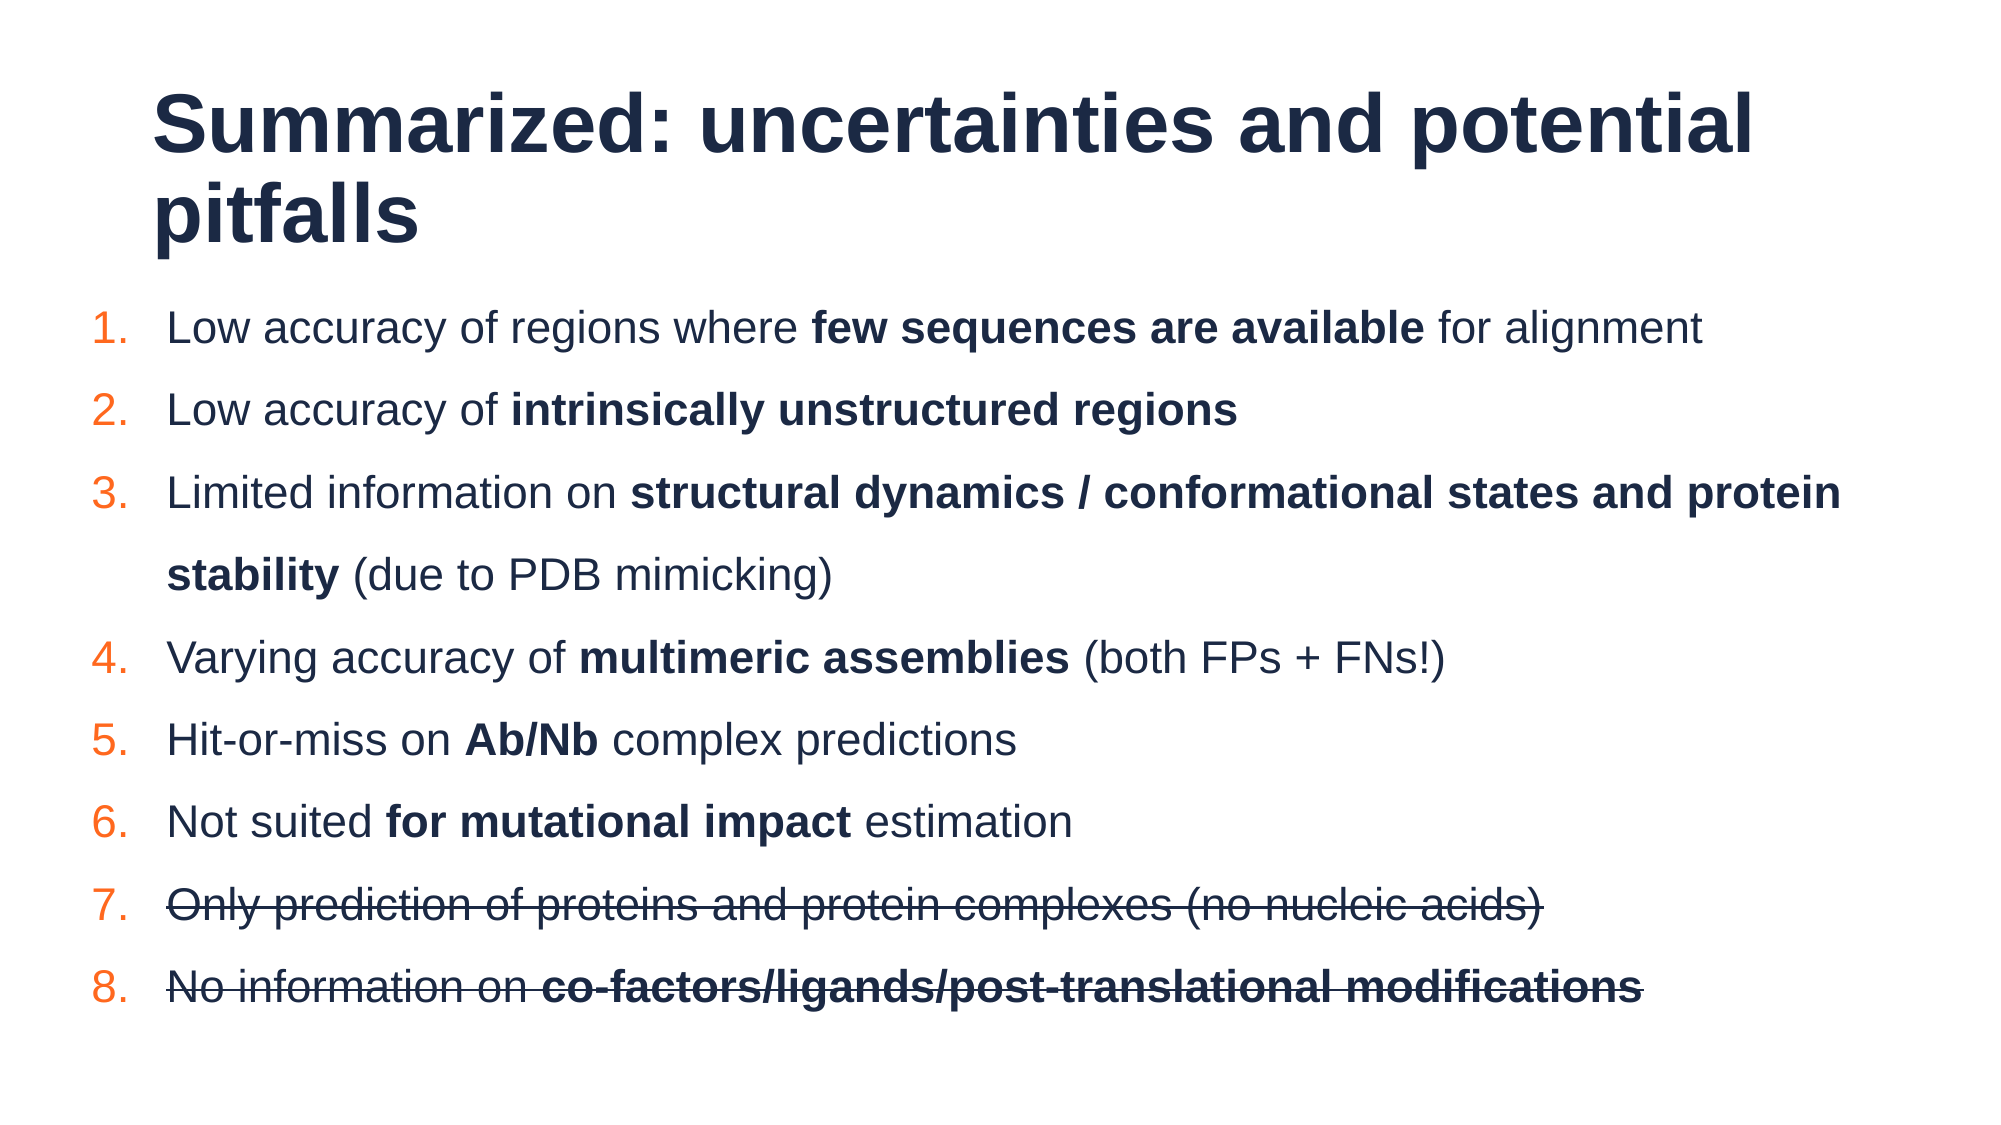

# Summarized: uncertainties and potential pitfalls
Low accuracy of regions where few sequences are available for alignment
Low accuracy of intrinsically unstructured regions
Limited information on structural dynamics / conformational states and protein stability (due to PDB mimicking)
Varying accuracy of multimeric assemblies (both FPs + FNs!)
Hit-or-miss on Ab/Nb complex predictions
Not suited for mutational impact estimation
Only prediction of proteins and protein complexes (no nucleic acids)
No information on co-factors/ligands/post-translational modifications